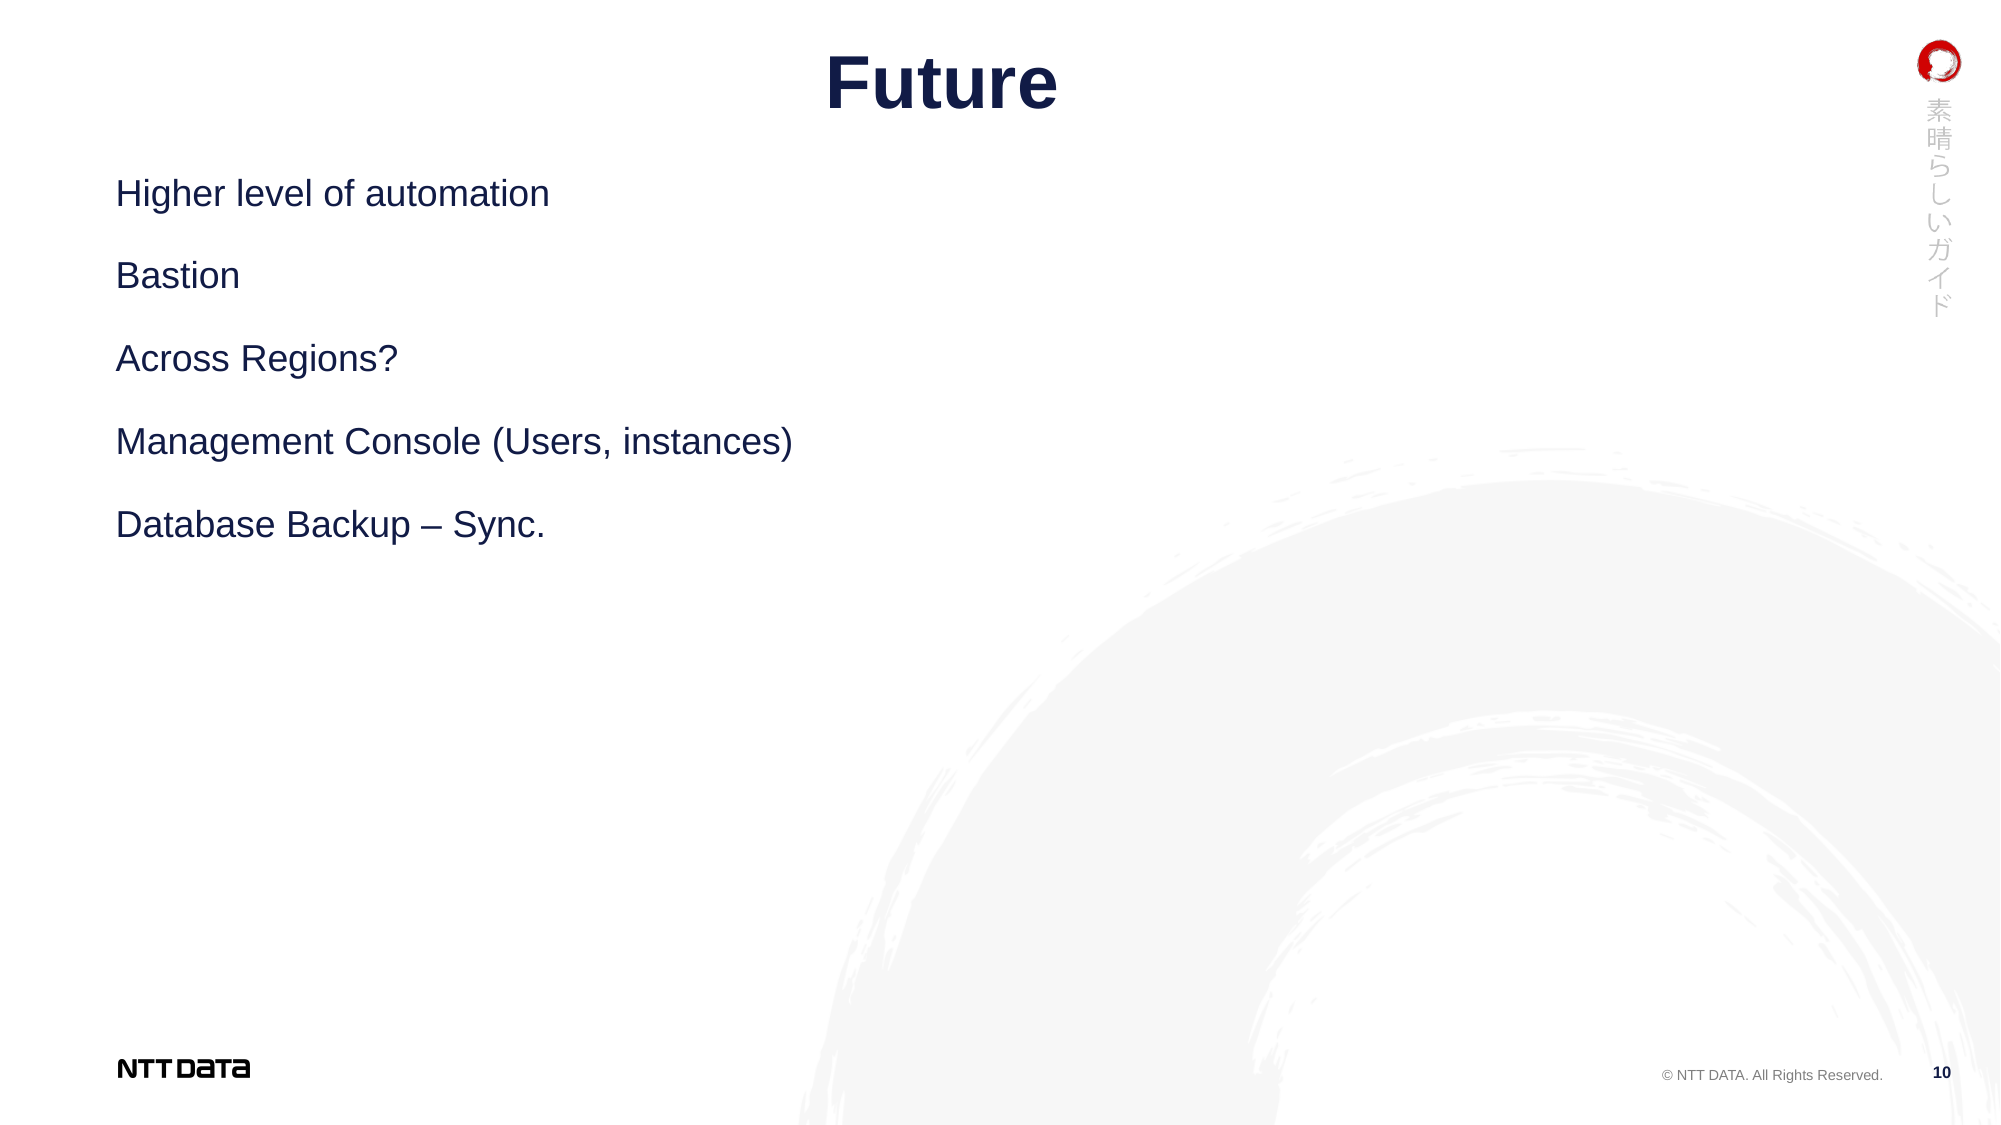

Future
Higher level of automation
Bastion
Across Regions?
Management Console (Users, instances)
Database Backup – Sync.
10